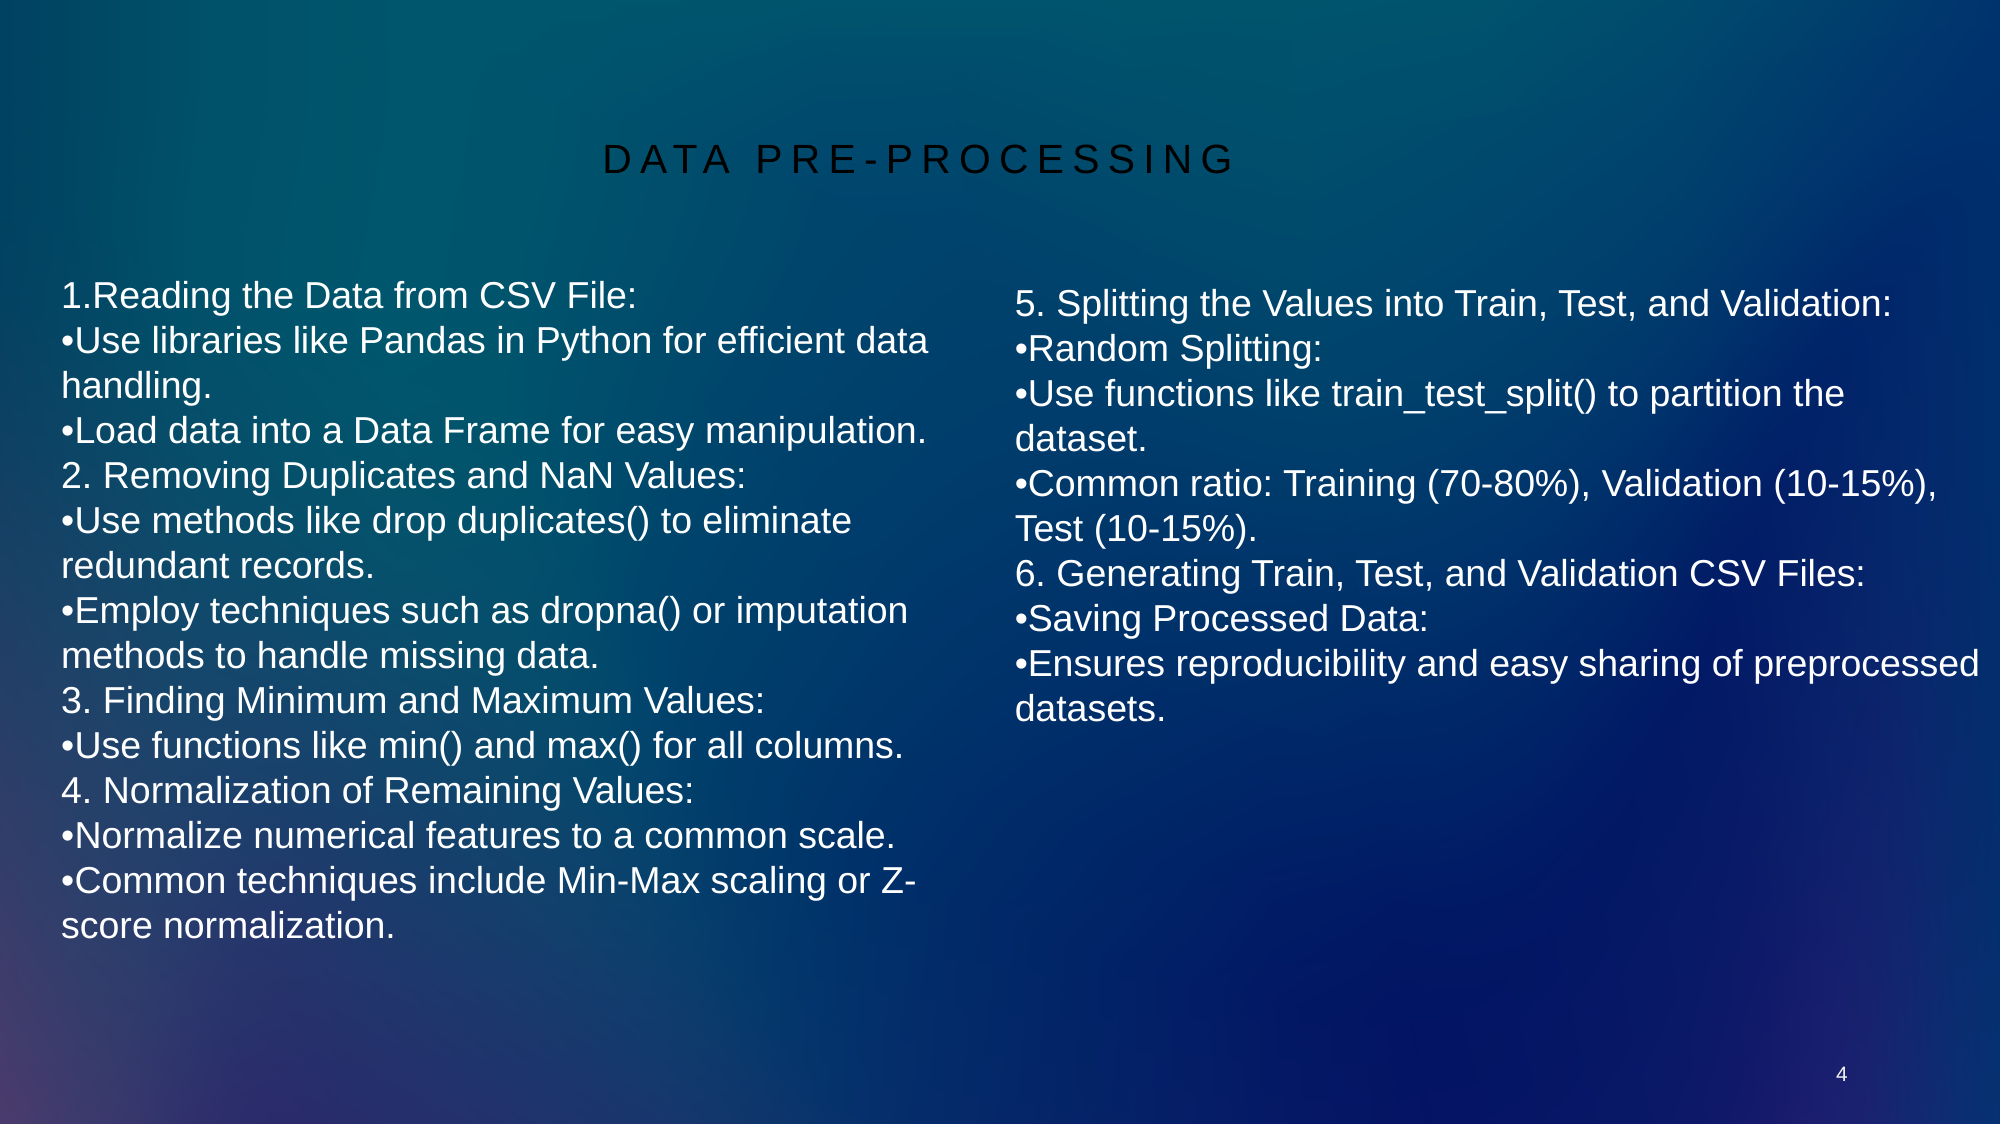

# DATA Pre-processing
1.Reading the Data from CSV File:
•Use libraries like Pandas in Python for efficient data handling.
•Load data into a Data Frame for easy manipulation.
2. Removing Duplicates and NaN Values:
•Use methods like drop duplicates() to eliminate redundant records.
•Employ techniques such as dropna() or imputation methods to handle missing data.
3. Finding Minimum and Maximum Values:
•Use functions like min() and max() for all columns.
4. Normalization of Remaining Values:
•Normalize numerical features to a common scale.
•Common techniques include Min-Max scaling or Z-score normalization.
5. Splitting the Values into Train, Test, and Validation:
•Random Splitting:
•Use functions like train_test_split() to partition the dataset.
•Common ratio: Training (70-80%), Validation (10-15%), Test (10-15%).
6. Generating Train, Test, and Validation CSV Files:
•Saving Processed Data:
•Ensures reproducibility and easy sharing of preprocessed datasets.
4